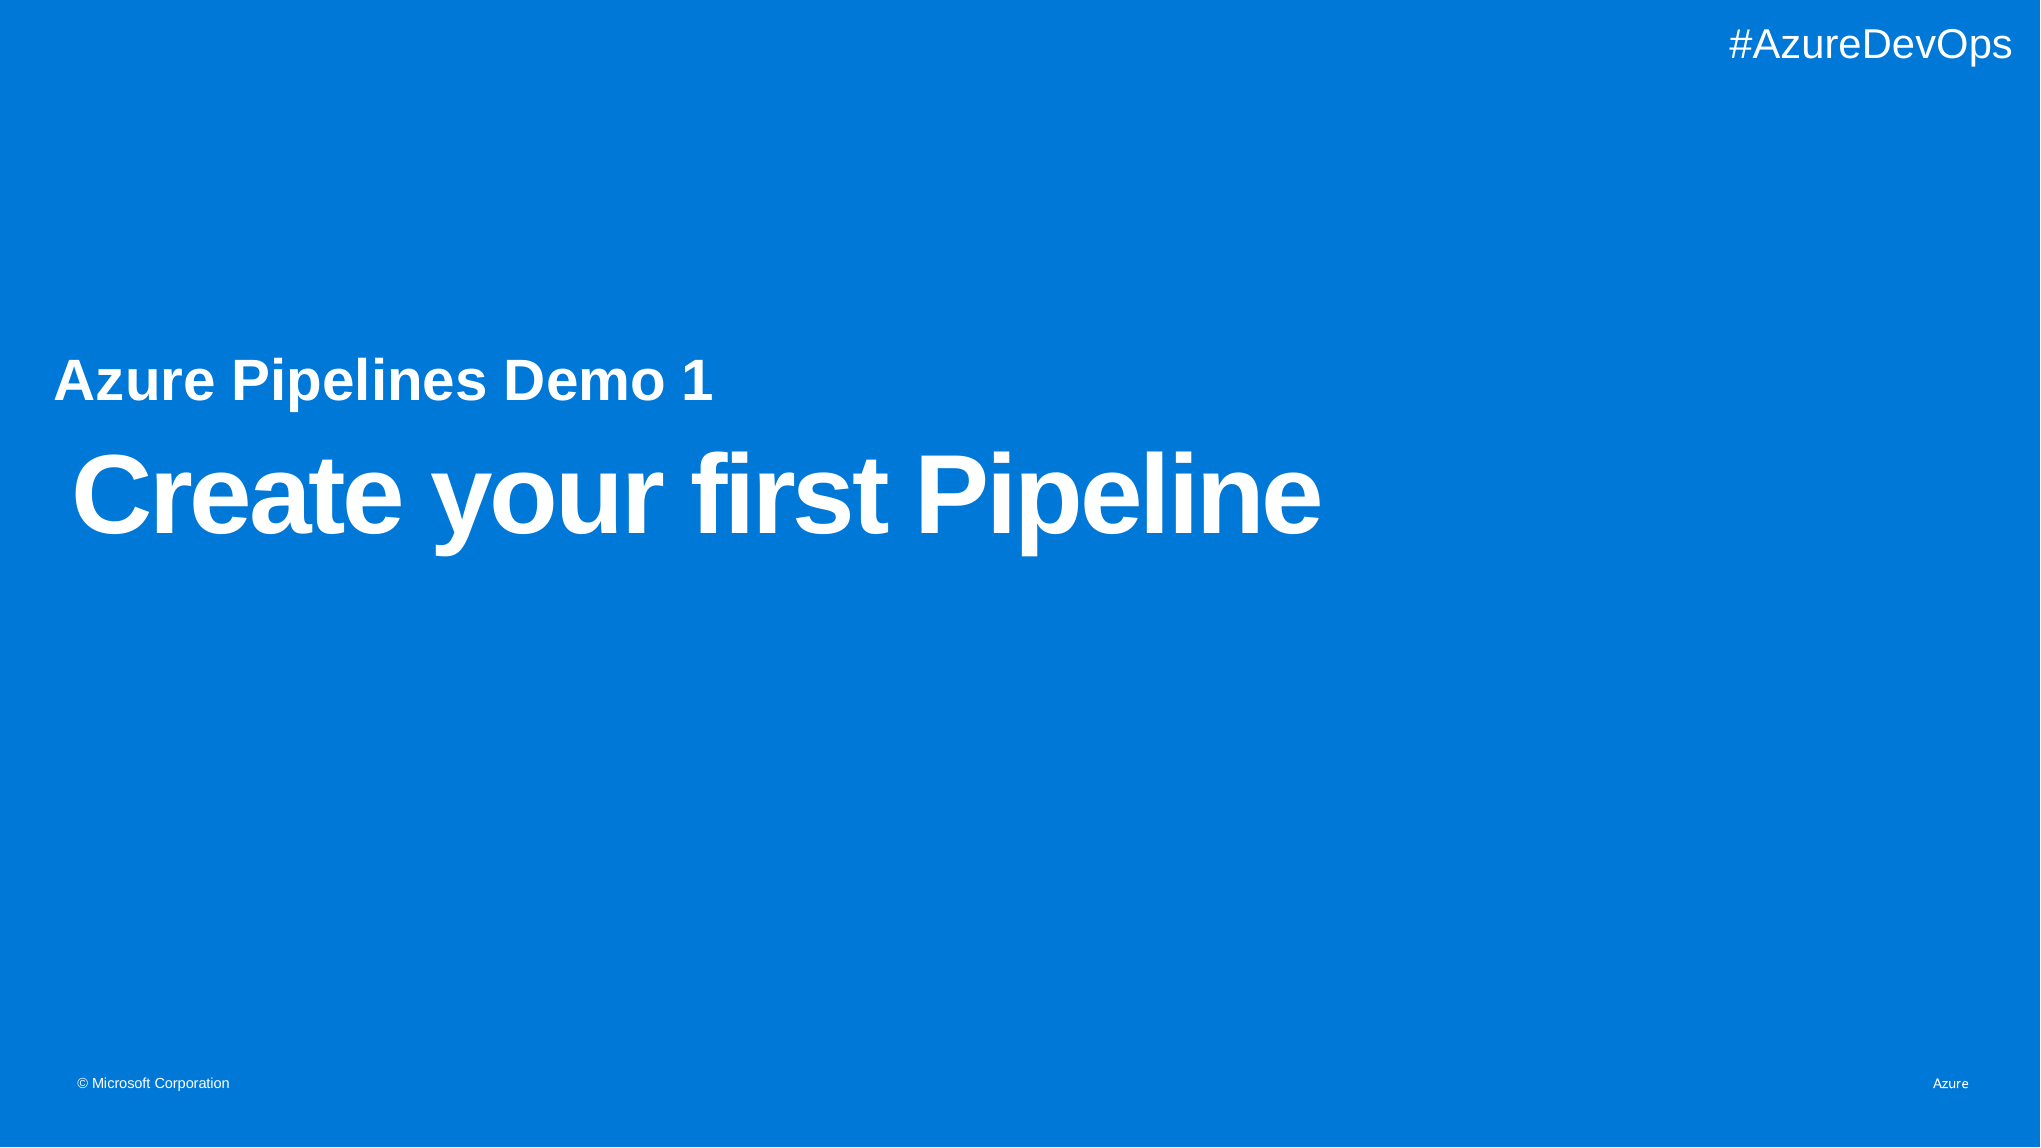

#AzureDevOps
Azure Pipelines Demo 1
# Create your first Pipeline